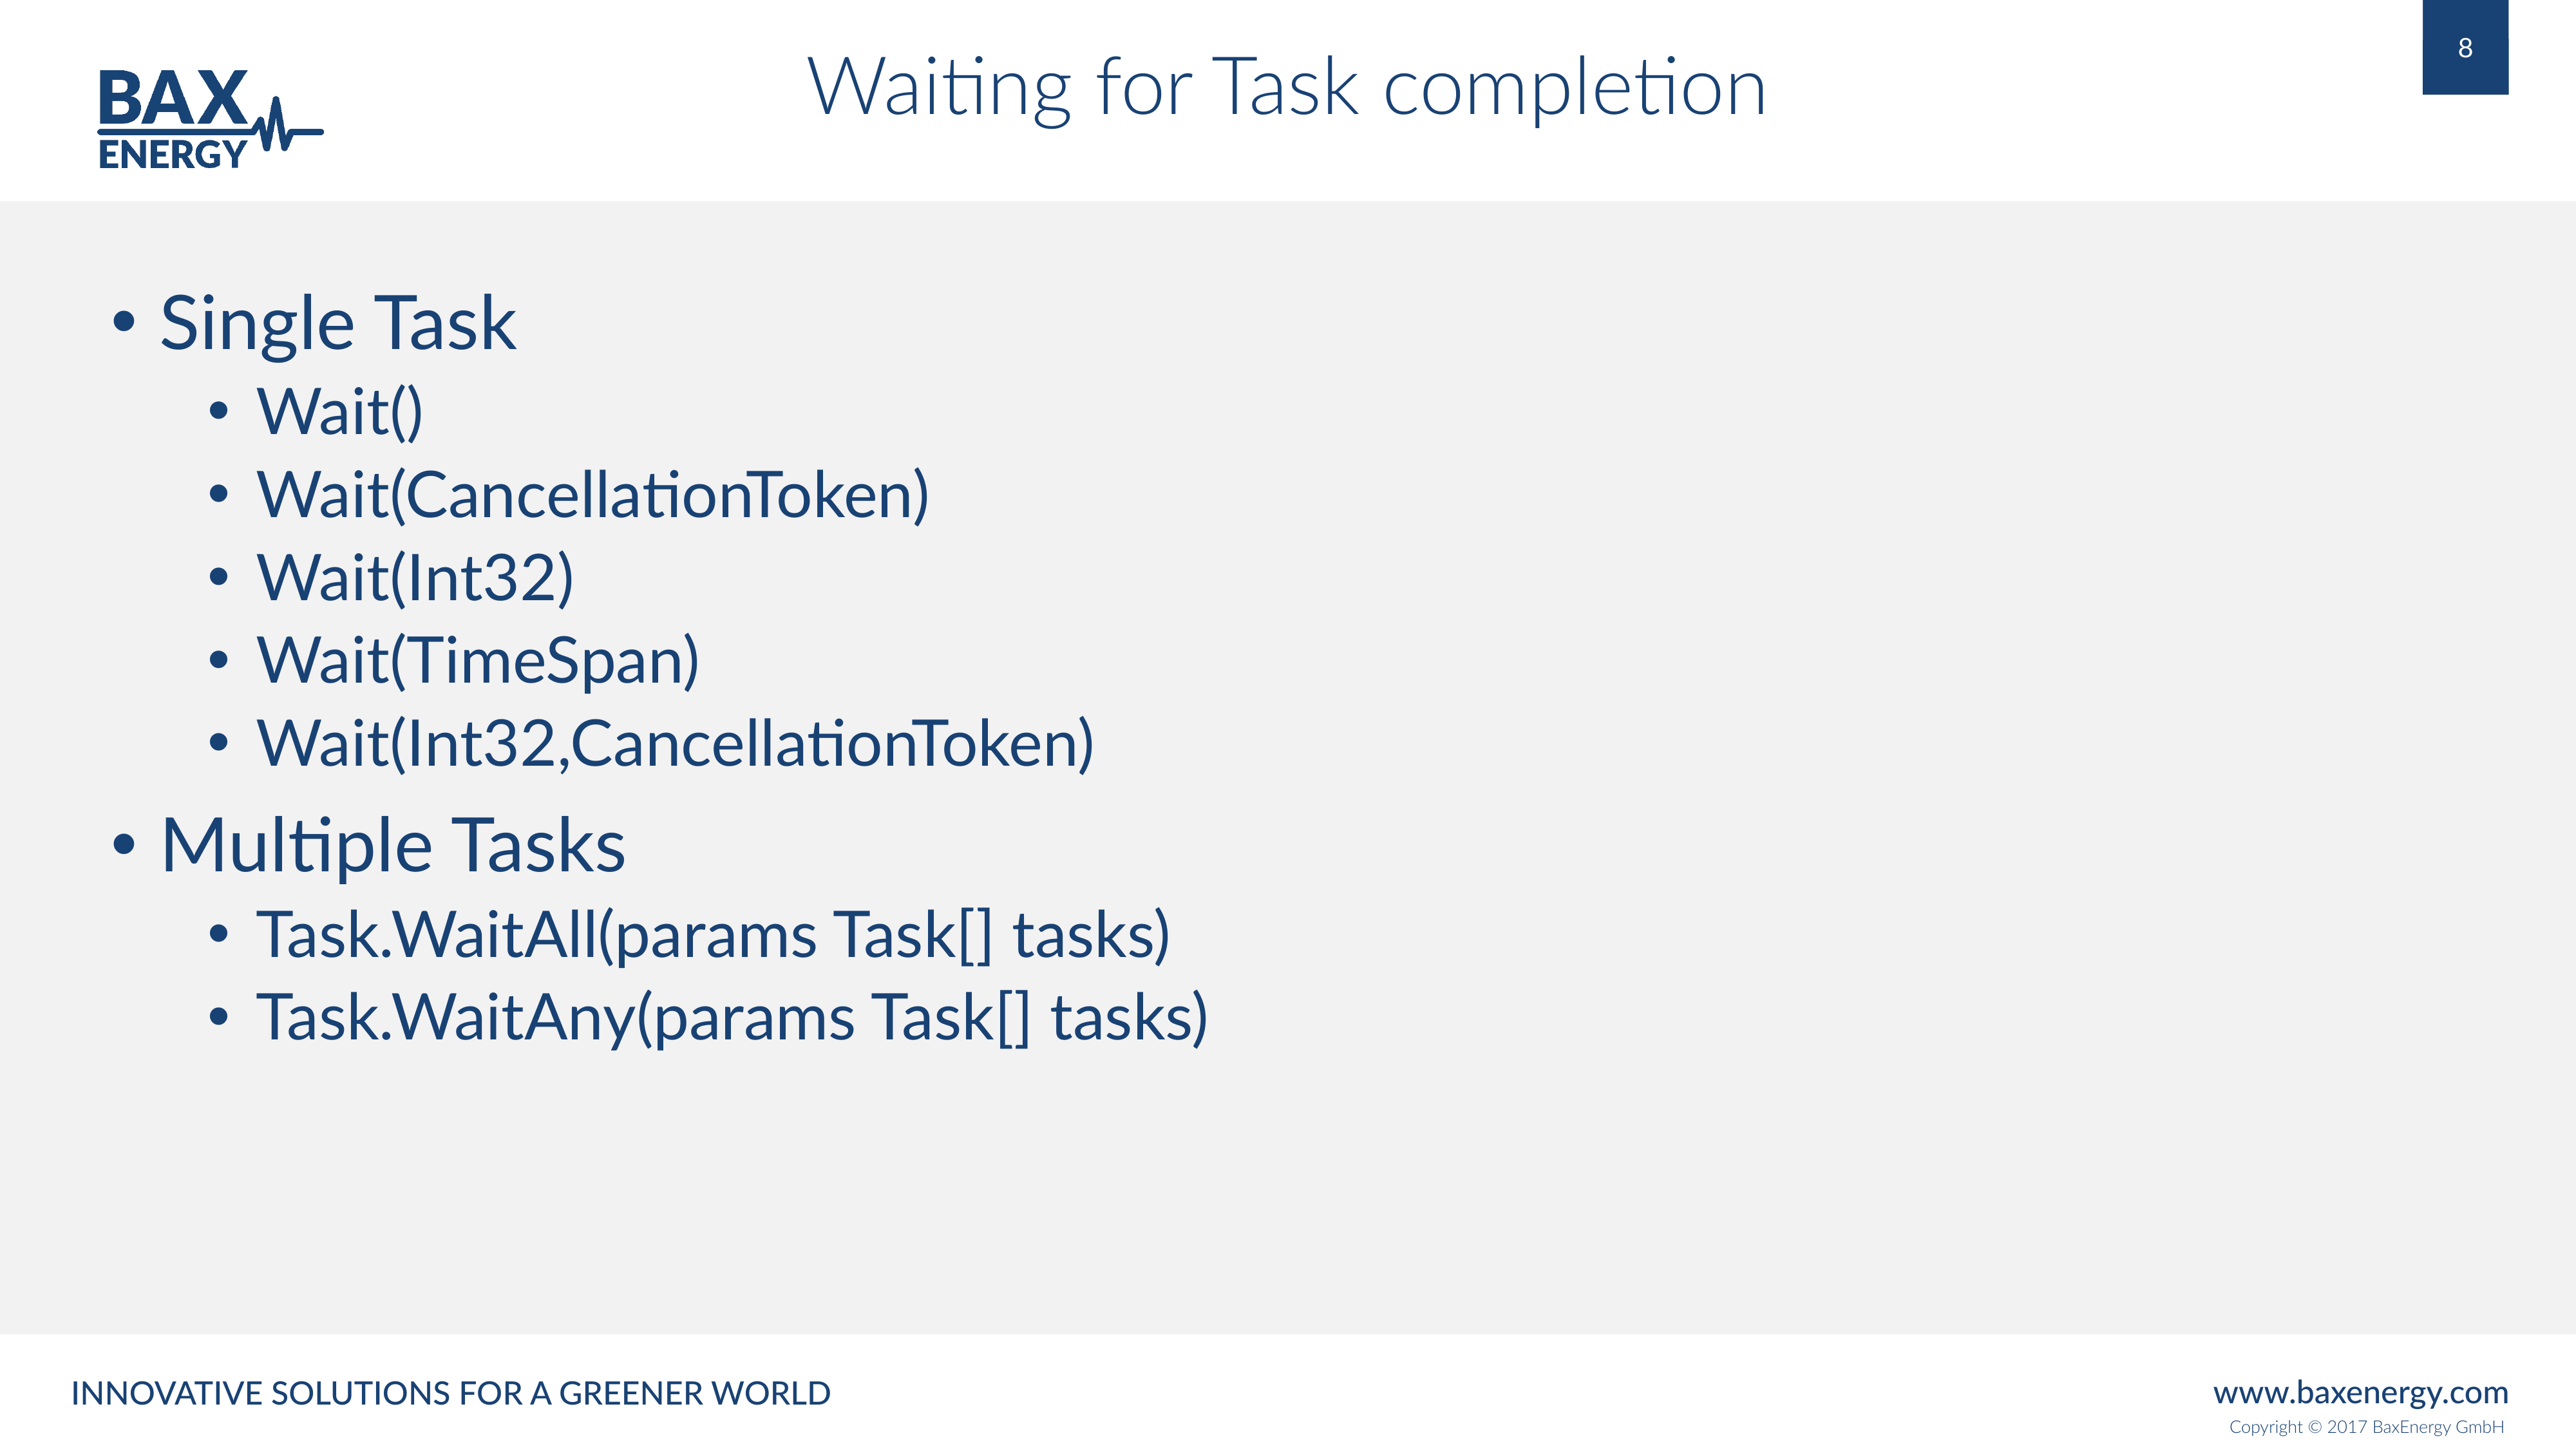

Waiting for Task completion
Single Task
Wait()
Wait(CancellationToken)
Wait(Int32)
Wait(TimeSpan)
Wait(Int32,CancellationToken)
Multiple Tasks
Task.WaitAll(params Task[] tasks)
Task.WaitAny(params Task[] tasks)